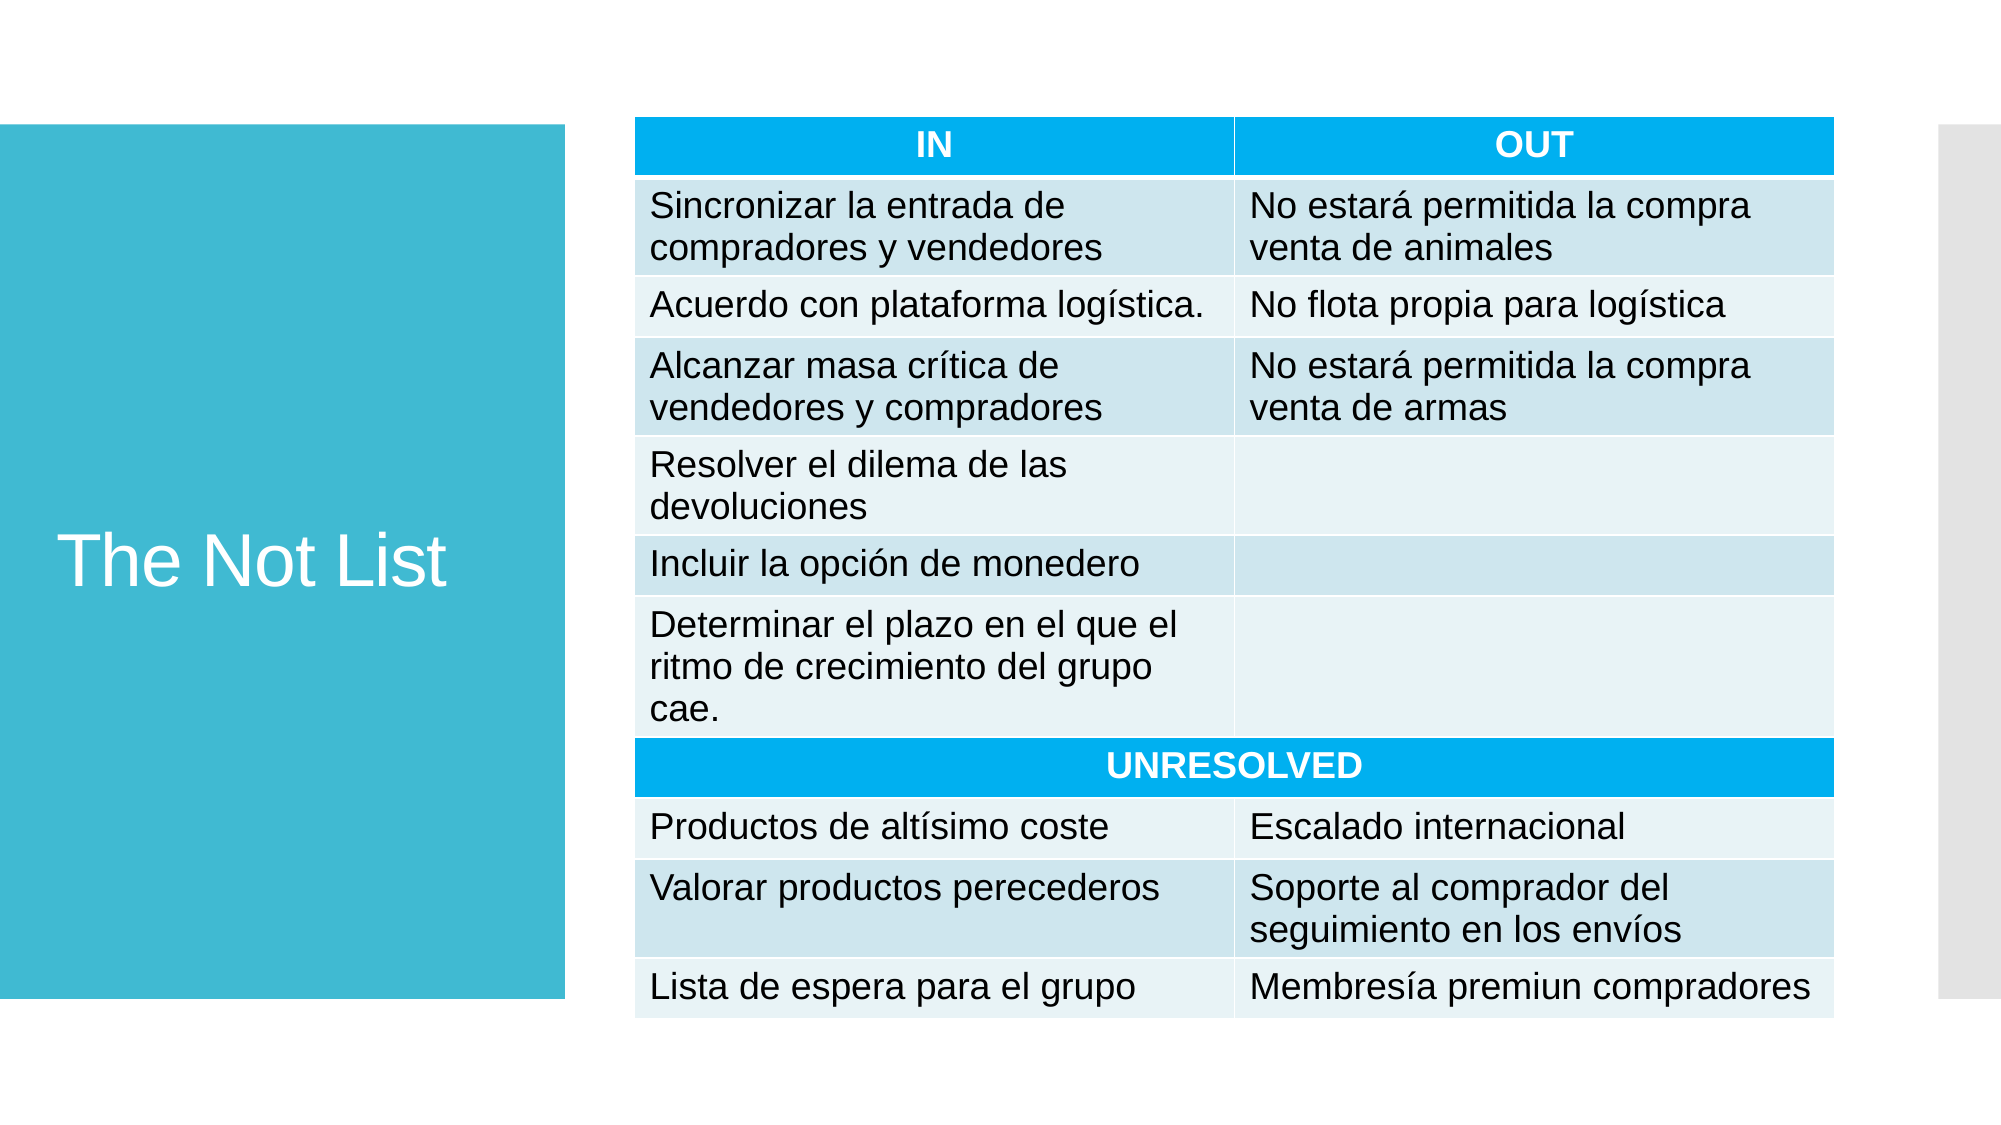

| IN | OUT |
| --- | --- |
| Sincronizar la entrada de compradores y vendedores | No estará permitida la compra venta de animales |
| Acuerdo con plataforma logística. | No flota propia para logística |
| Alcanzar masa crítica de vendedores y compradores | No estará permitida la compra venta de armas |
| Resolver el dilema de las devoluciones |  |
| Incluir la opción de monedero |  |
| Determinar el plazo en el que el ritmo de crecimiento del grupo cae. |  |
| UNRESOLVED |  |
| Productos de altísimo coste | Escalado internacional |
| Valorar productos perecederos | Soporte al comprador del seguimiento en los envíos |
| Lista de espera para el grupo | Membresía premiun compradores |
# The Not List